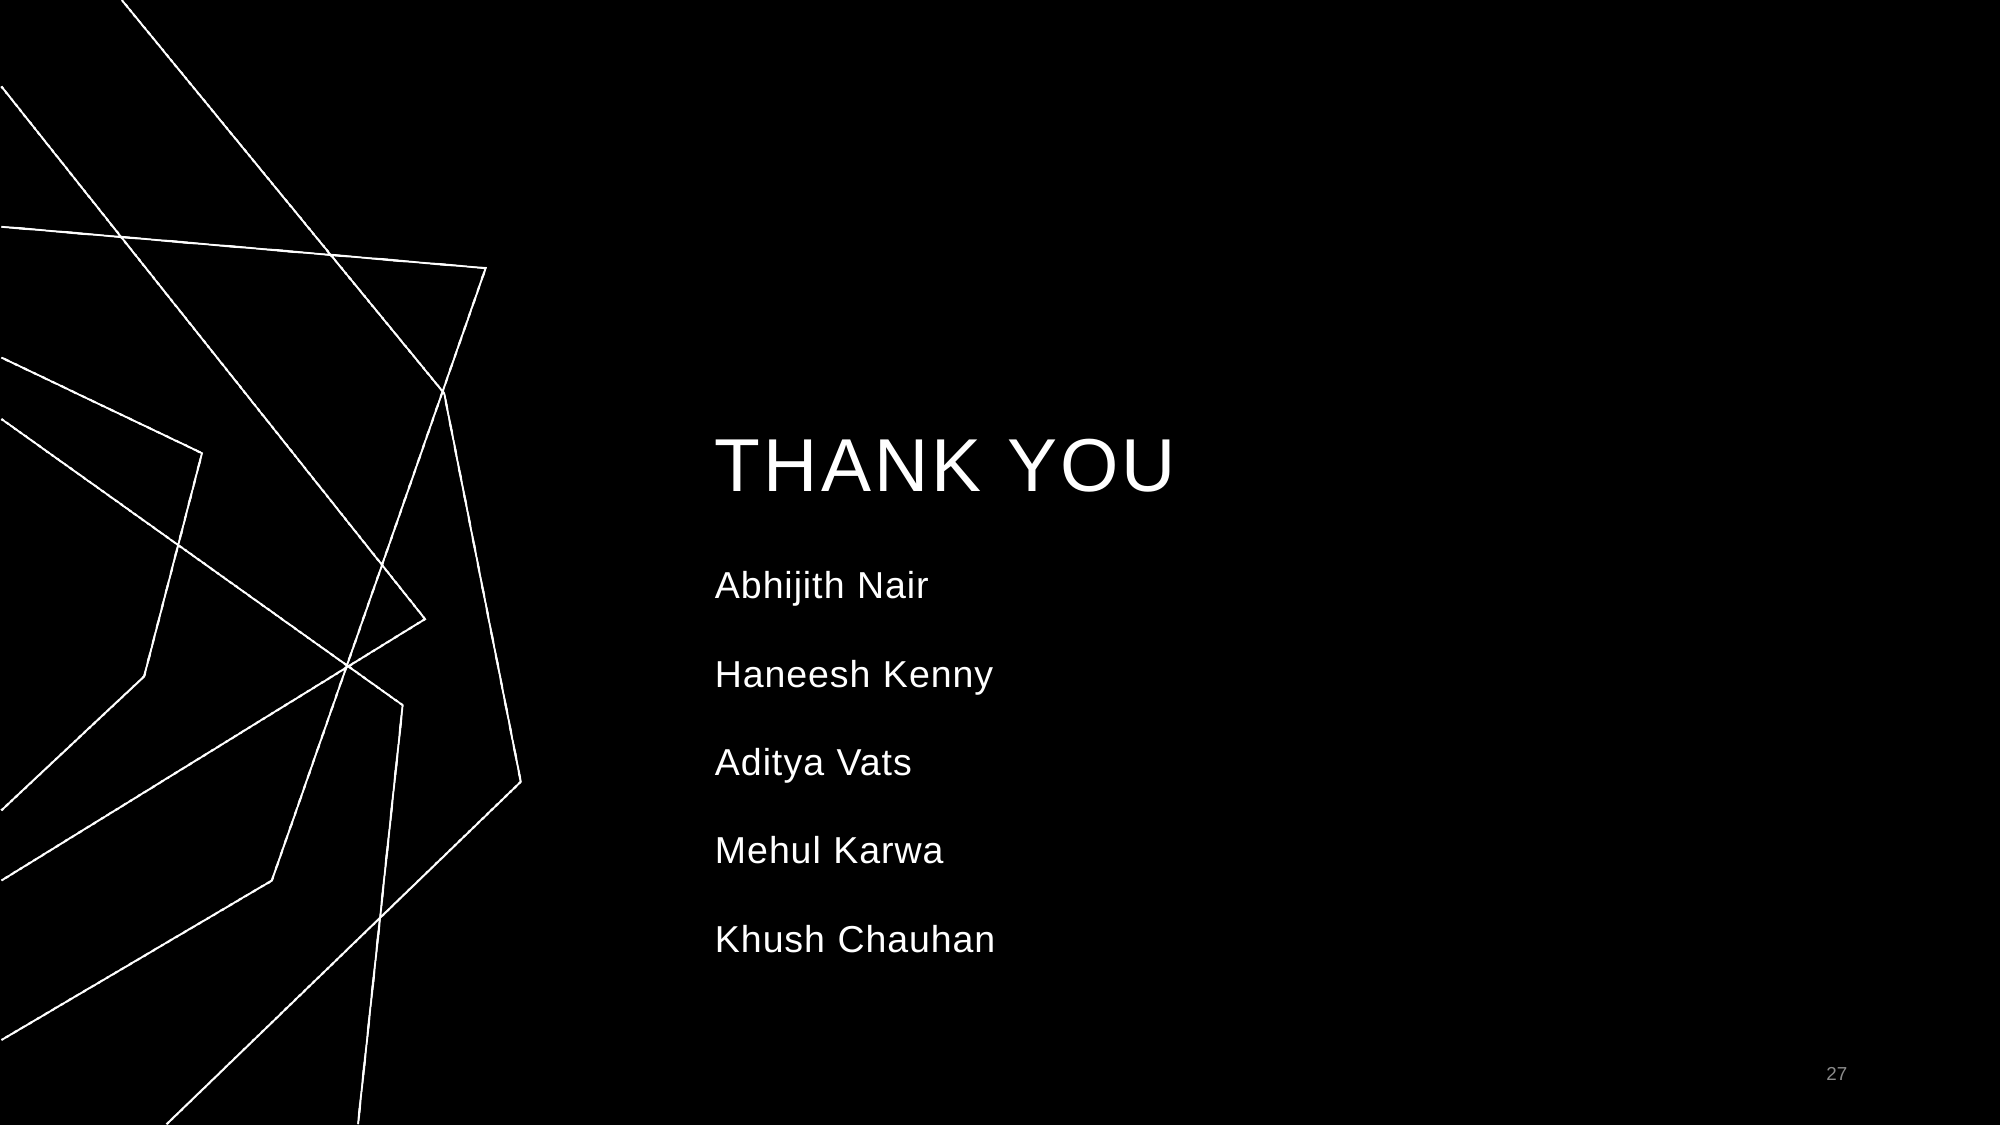

# THANK YOU
Abhijith Nair
Haneesh Kenny
Aditya Vats
Mehul Karwa
Khush Chauhan
27